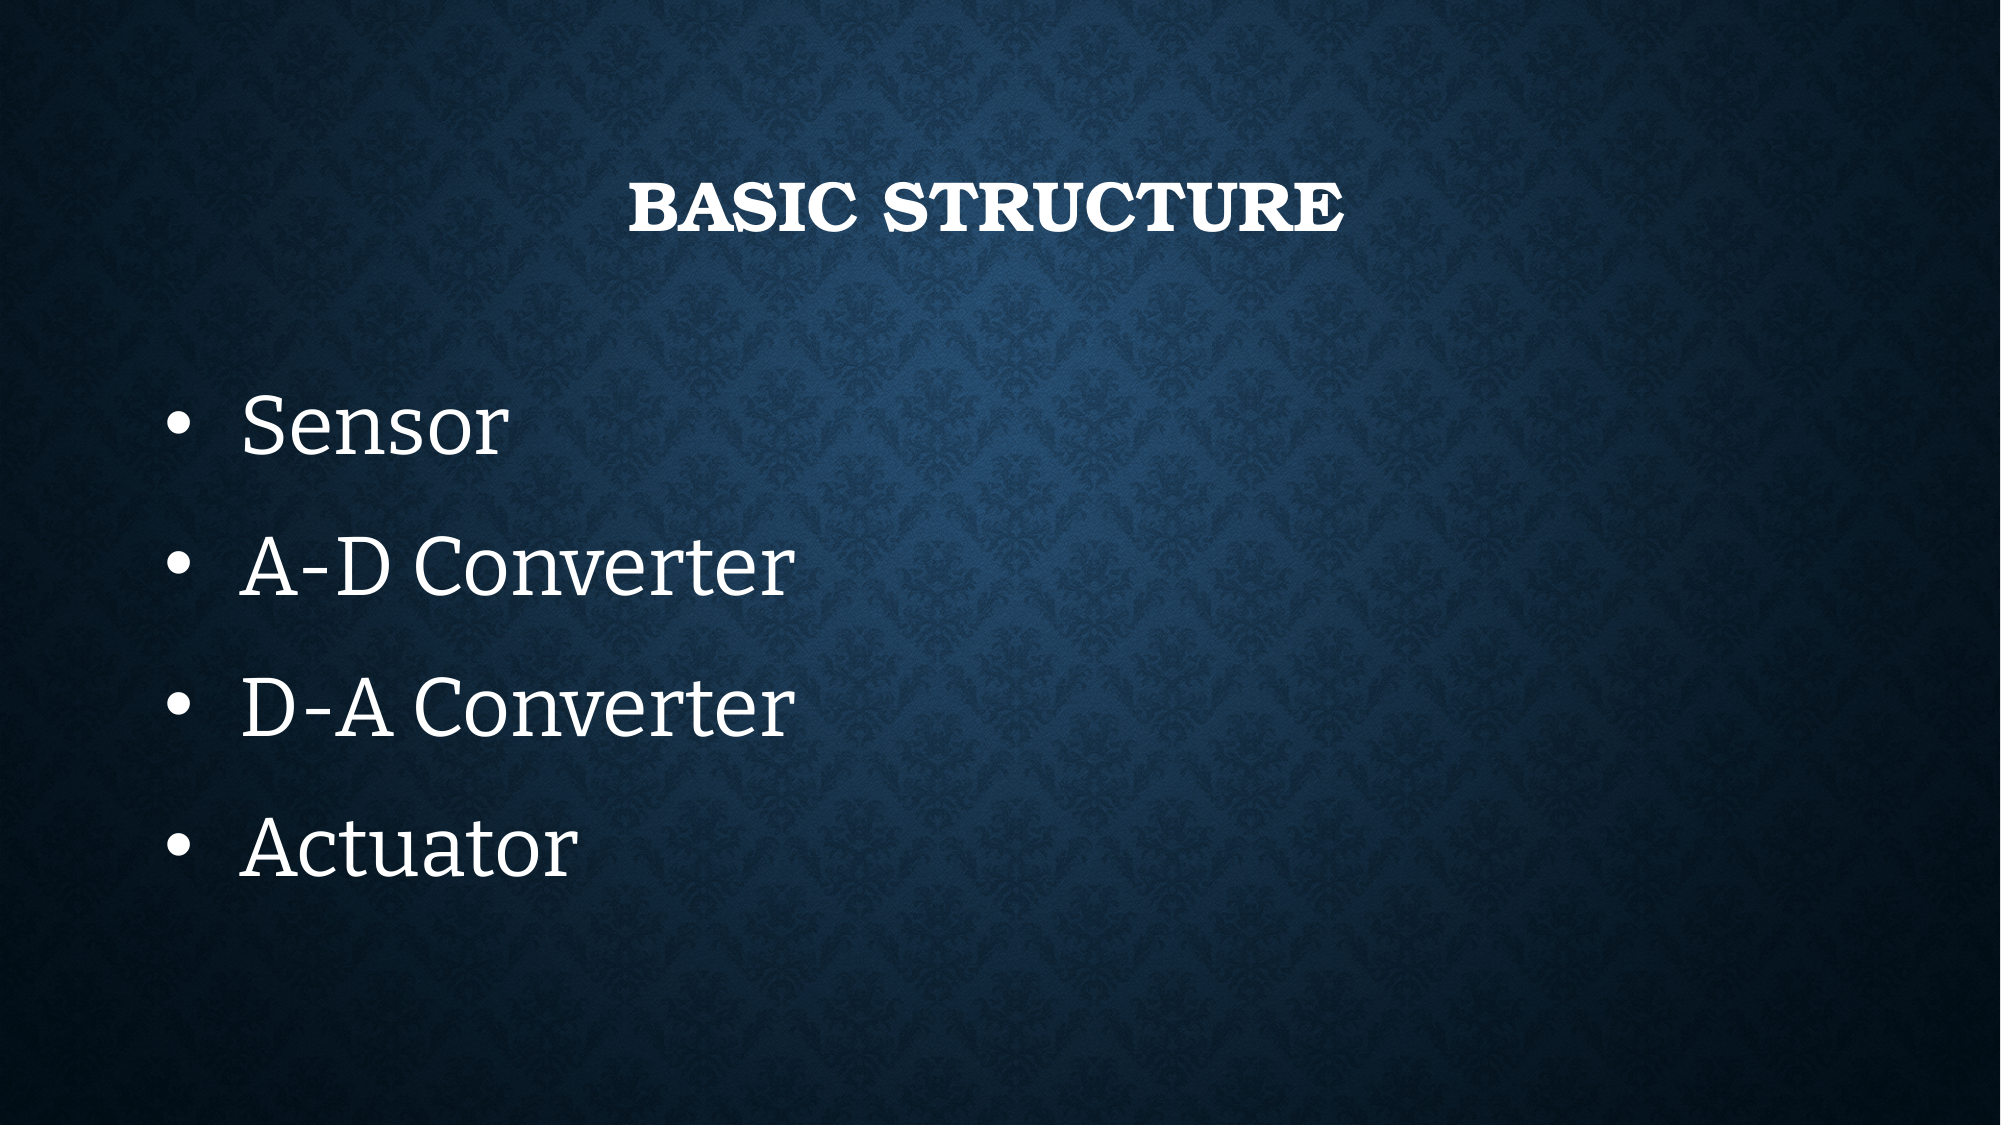

# Basic structure
Sensor
A-D Converter
D-A Converter
Actuator